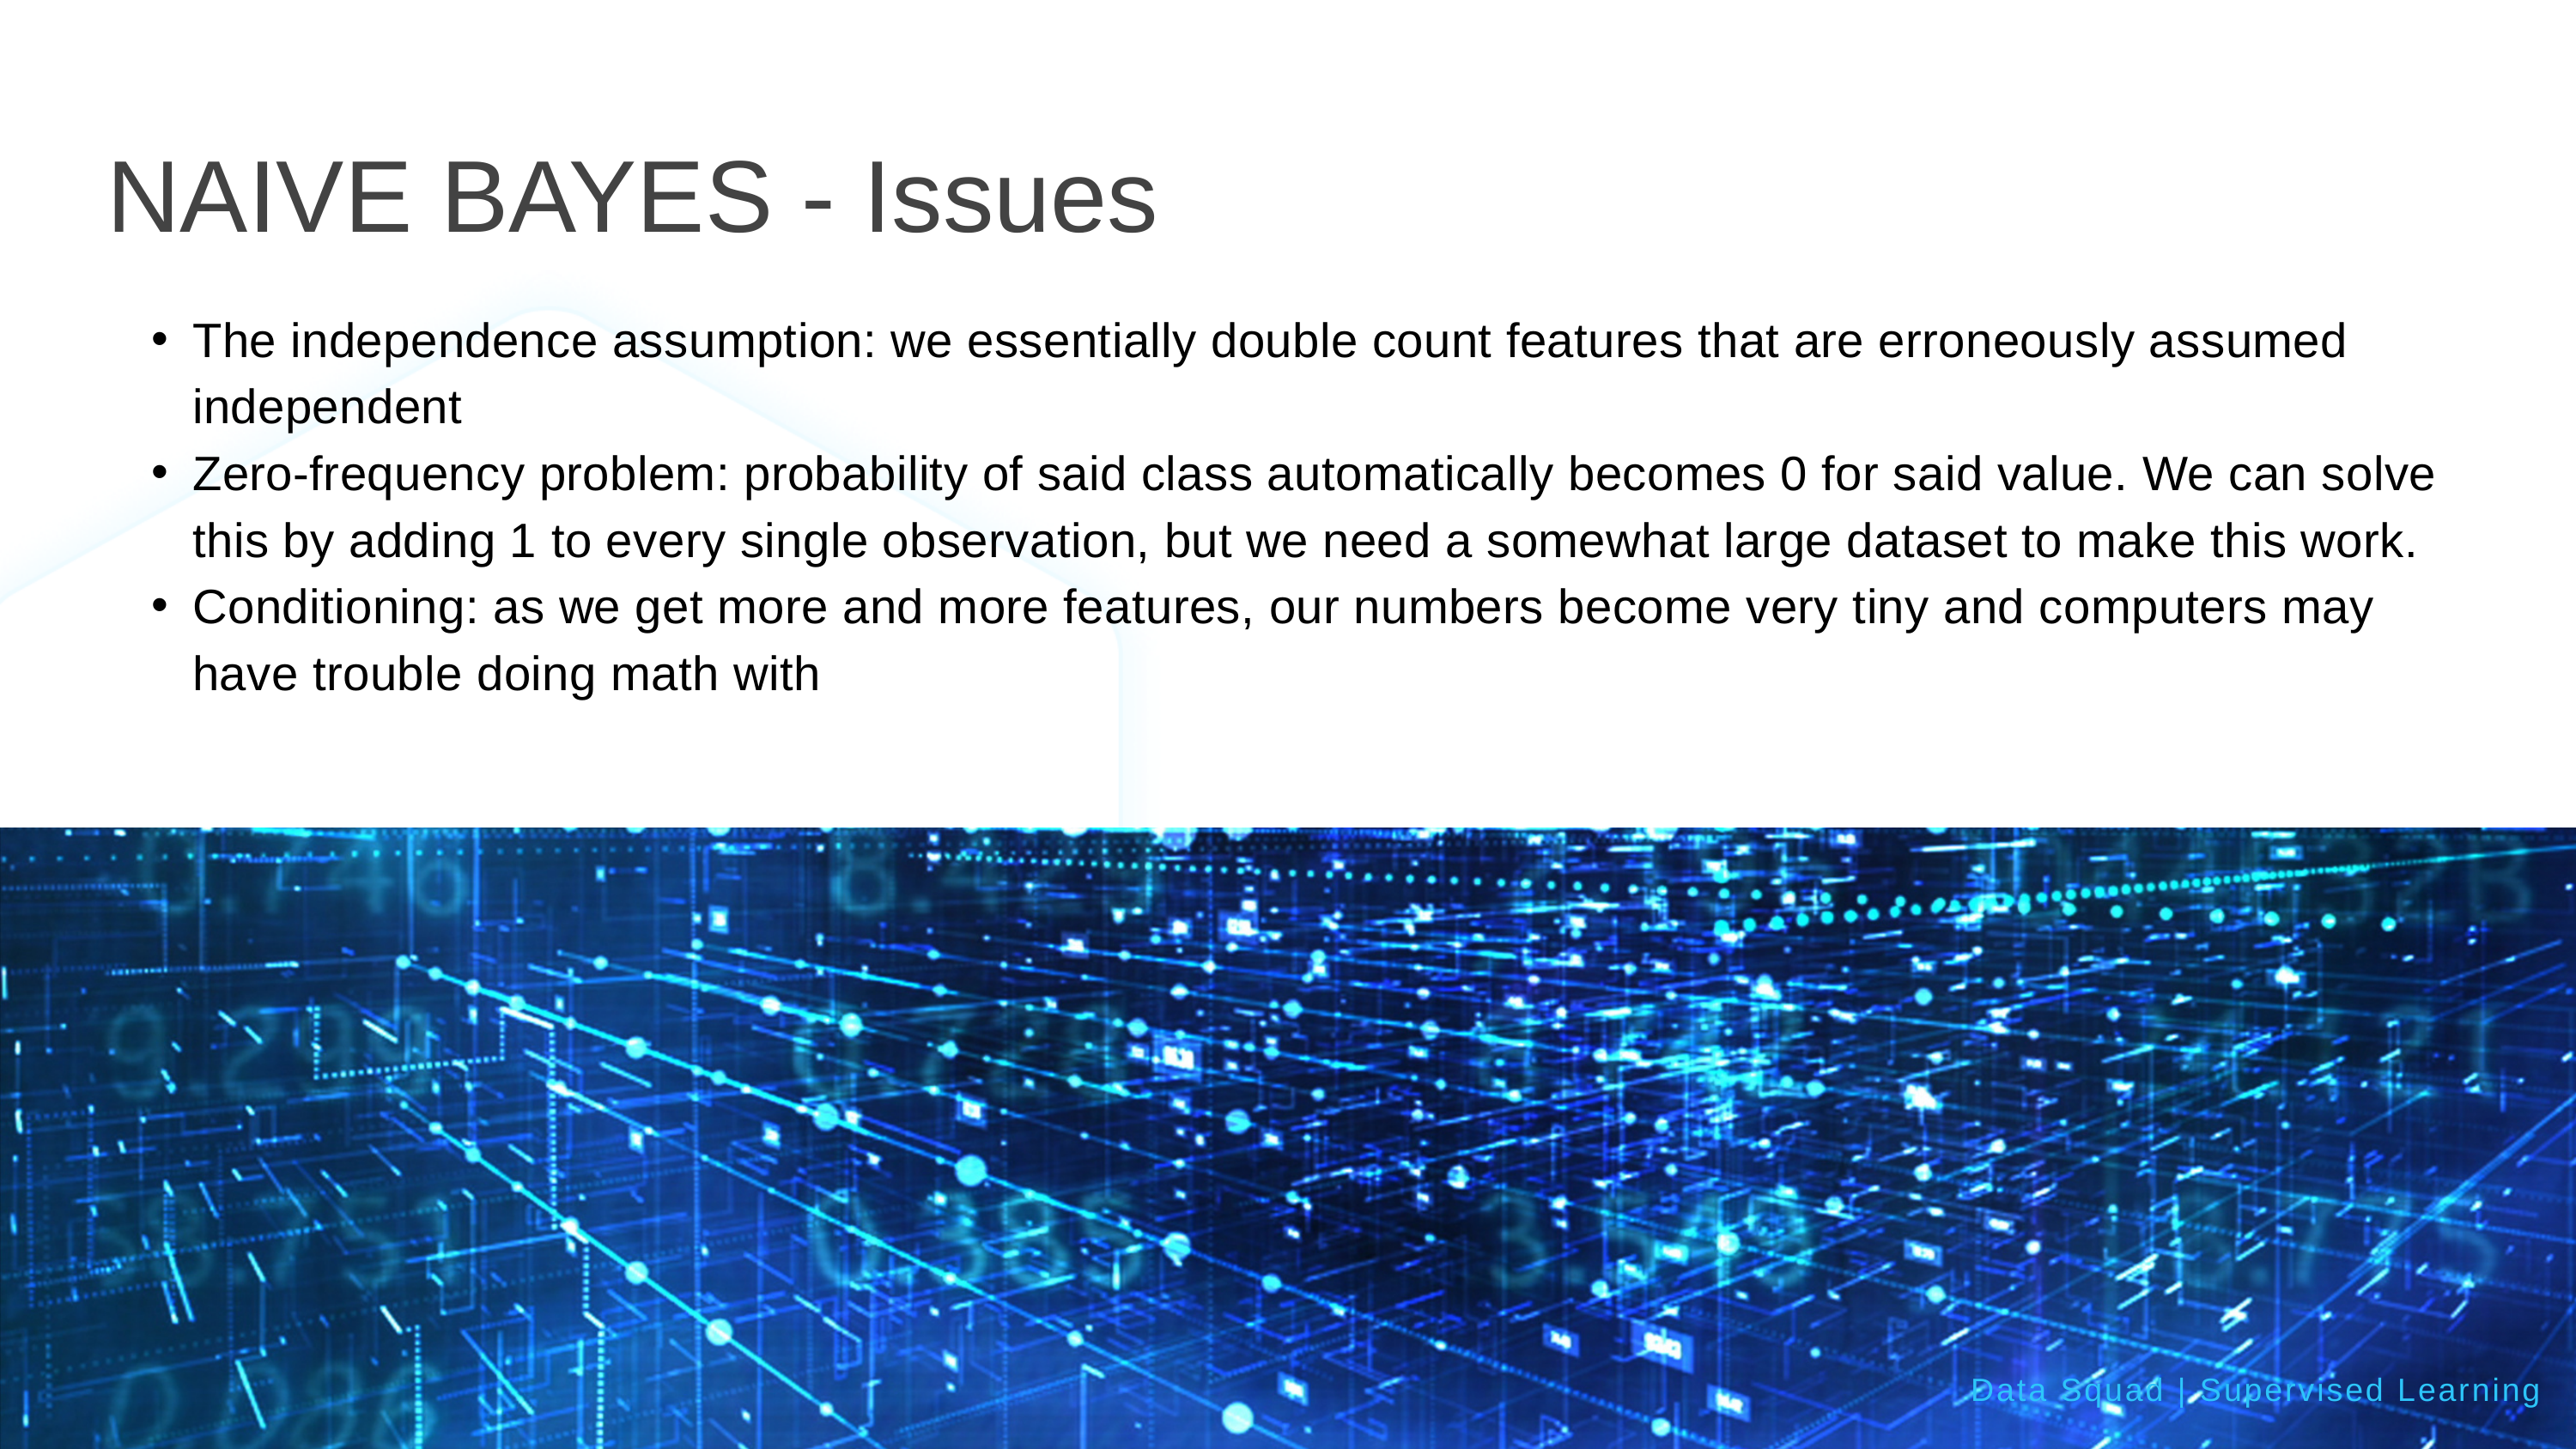

NAIVE BAYES - Issues
The independence assumption: we essentially double count features that are erroneously assumed independent
Zero-frequency problem: probability of said class automatically becomes 0 for said value. We can solve this by adding 1 to every single observation, but we need a somewhat large dataset to make this work.
Conditioning: as we get more and more features, our numbers become very tiny and computers may have trouble doing math with

Data Squad | Supervised Learning